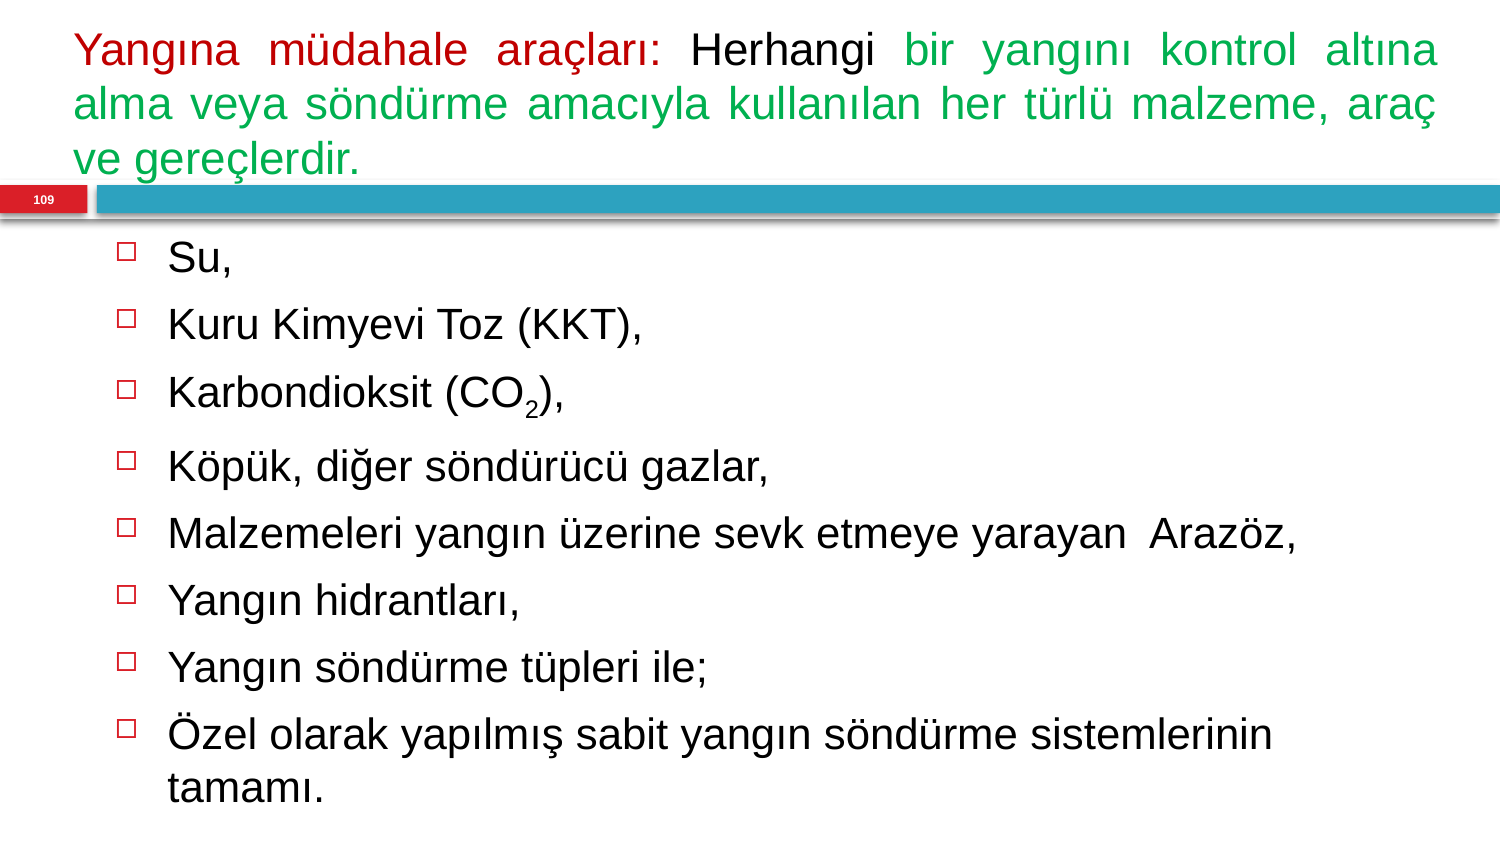

Yangına müdahale araçları: Herhangi bir yangını kontrol altına alma veya söndürme amacıyla kullanılan her türlü malzeme, araç ve gereçlerdir.
109

Su,
Kuru Kimyevi Toz (KKT),
Karbondioksit (CO2),
Köpük, diğer söndürücü gazlar,
Malzemeleri yangın üzerine sevk etmeye yarayan  Arazöz,
Yangın hidrantları,
Yangın söndürme tüpleri ile;
Özel olarak yapılmış sabit yangın söndürme sistemlerinin tamamı.